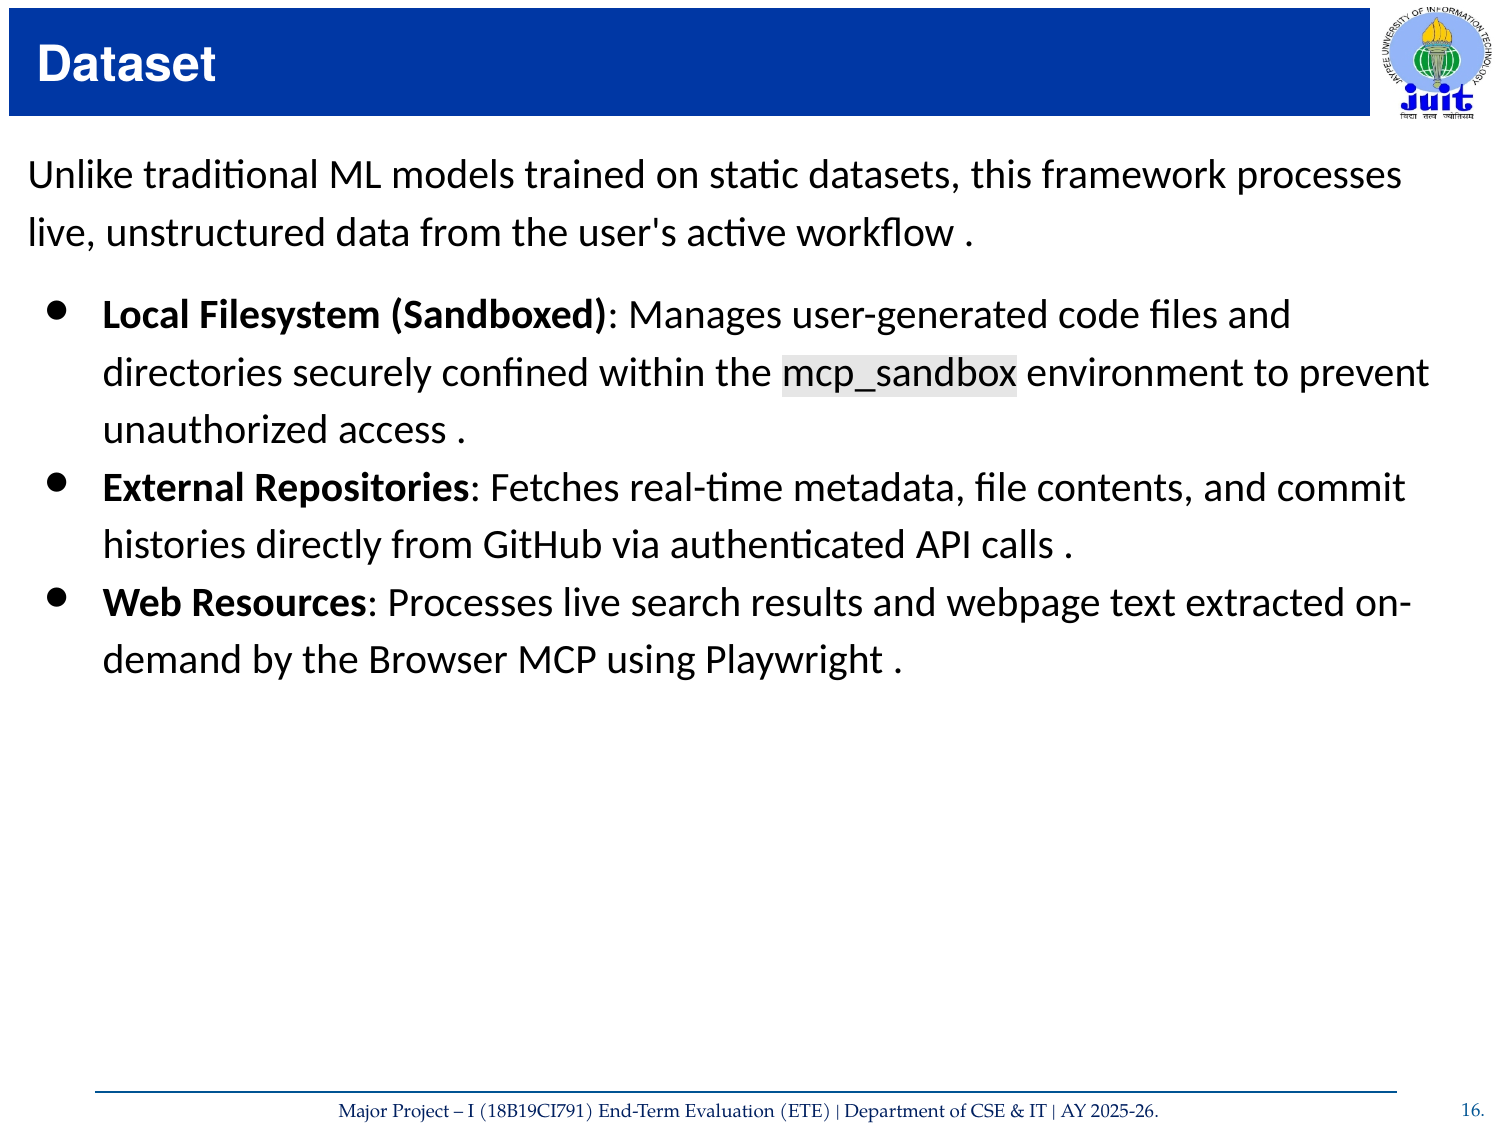

# Dataset
Unlike traditional ML models trained on static datasets, this framework processes live, unstructured data from the user's active workflow .
Local Filesystem (Sandboxed): Manages user-generated code files and directories securely confined within the mcp_sandbox environment to prevent unauthorized access .
External Repositories: Fetches real-time metadata, file contents, and commit histories directly from GitHub via authenticated API calls .
Web Resources: Processes live search results and webpage text extracted on-demand by the Browser MCP using Playwright .